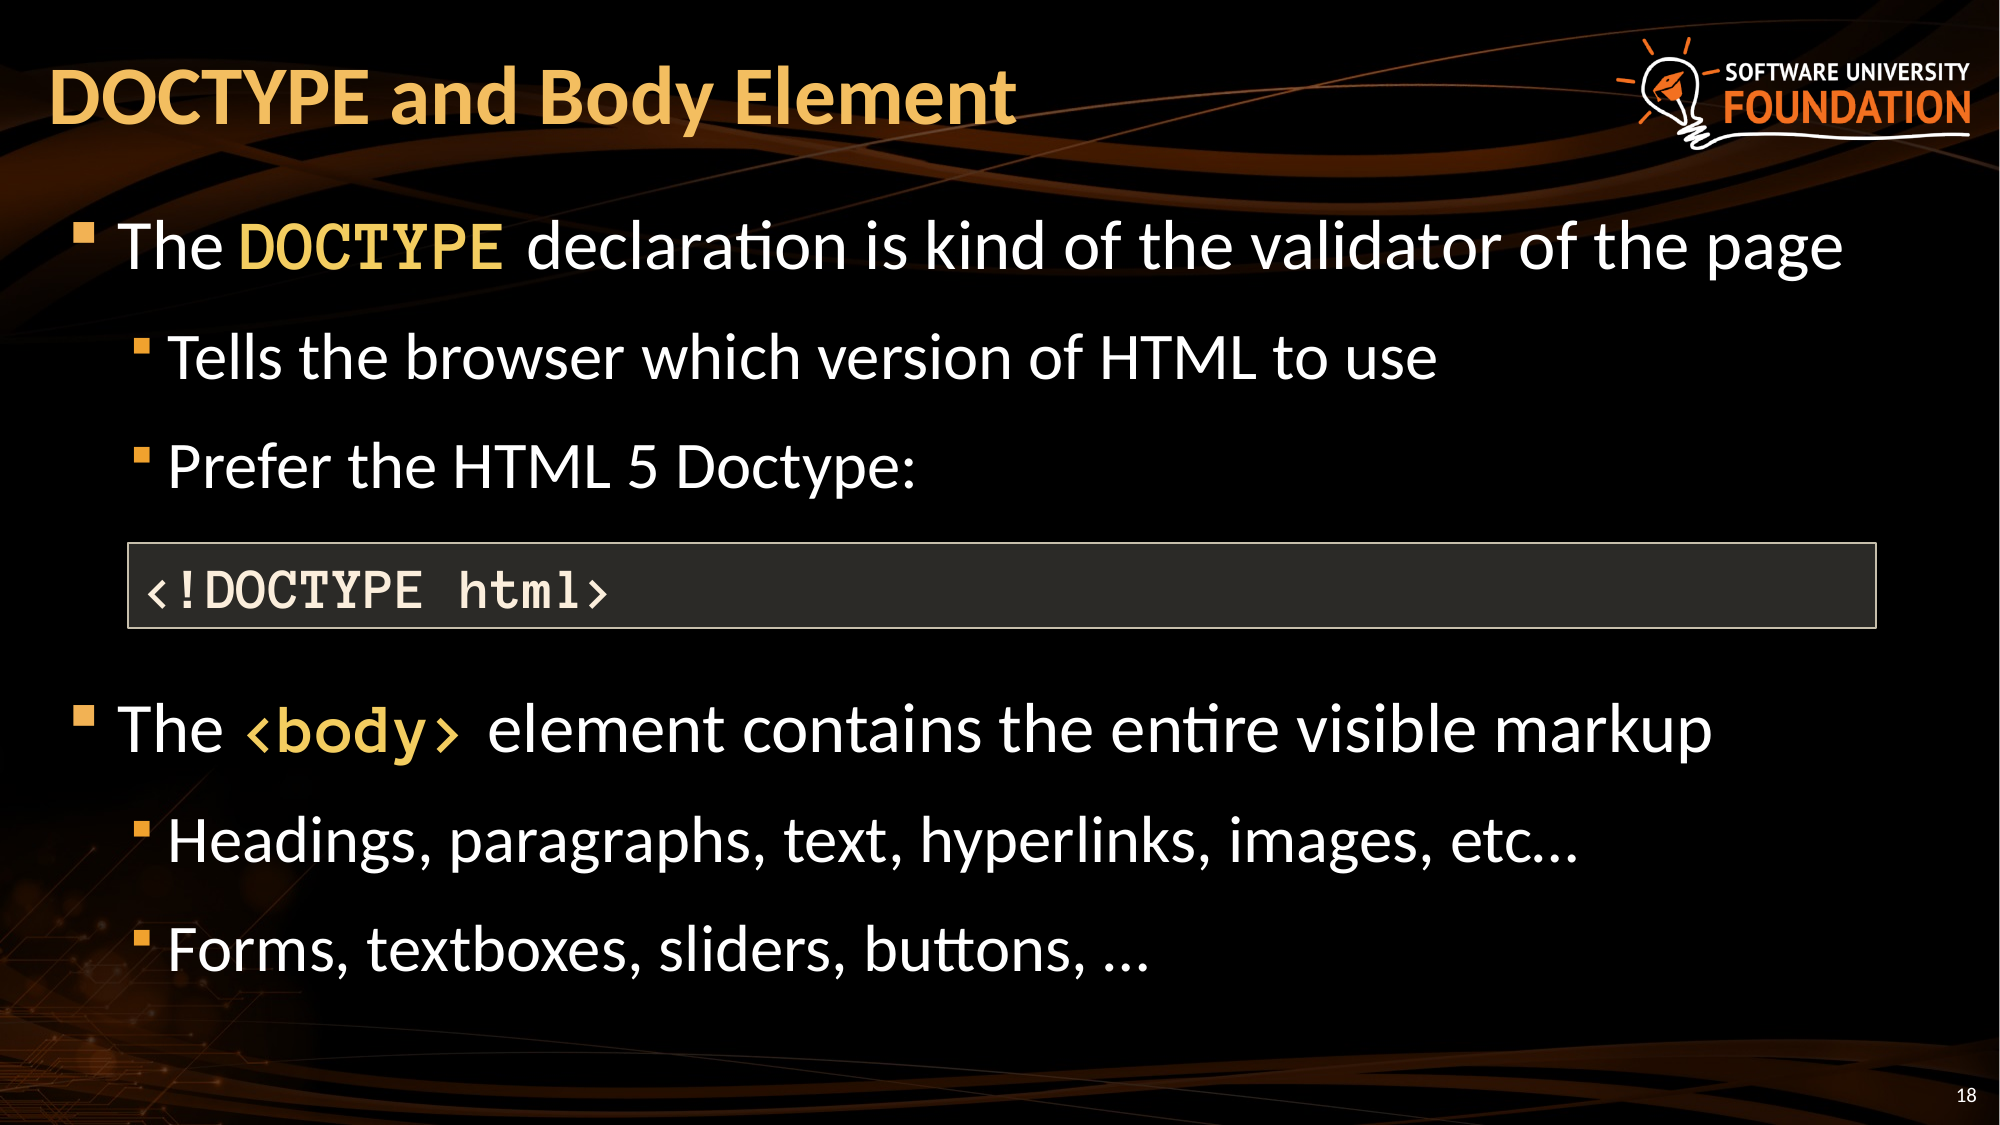

# DOCTYPE and Body Element
The DOCTYPE declaration is kind of the validator of the page
Tells the browser which version of HTML to use
Prefer the HTML 5 Doctype:

The <body> element contains the entire visible markup
Headings, paragraphs, text, hyperlinks, images, etc…
Forms, textboxes, sliders, buttons, …
<!DOCTYPE html>
18